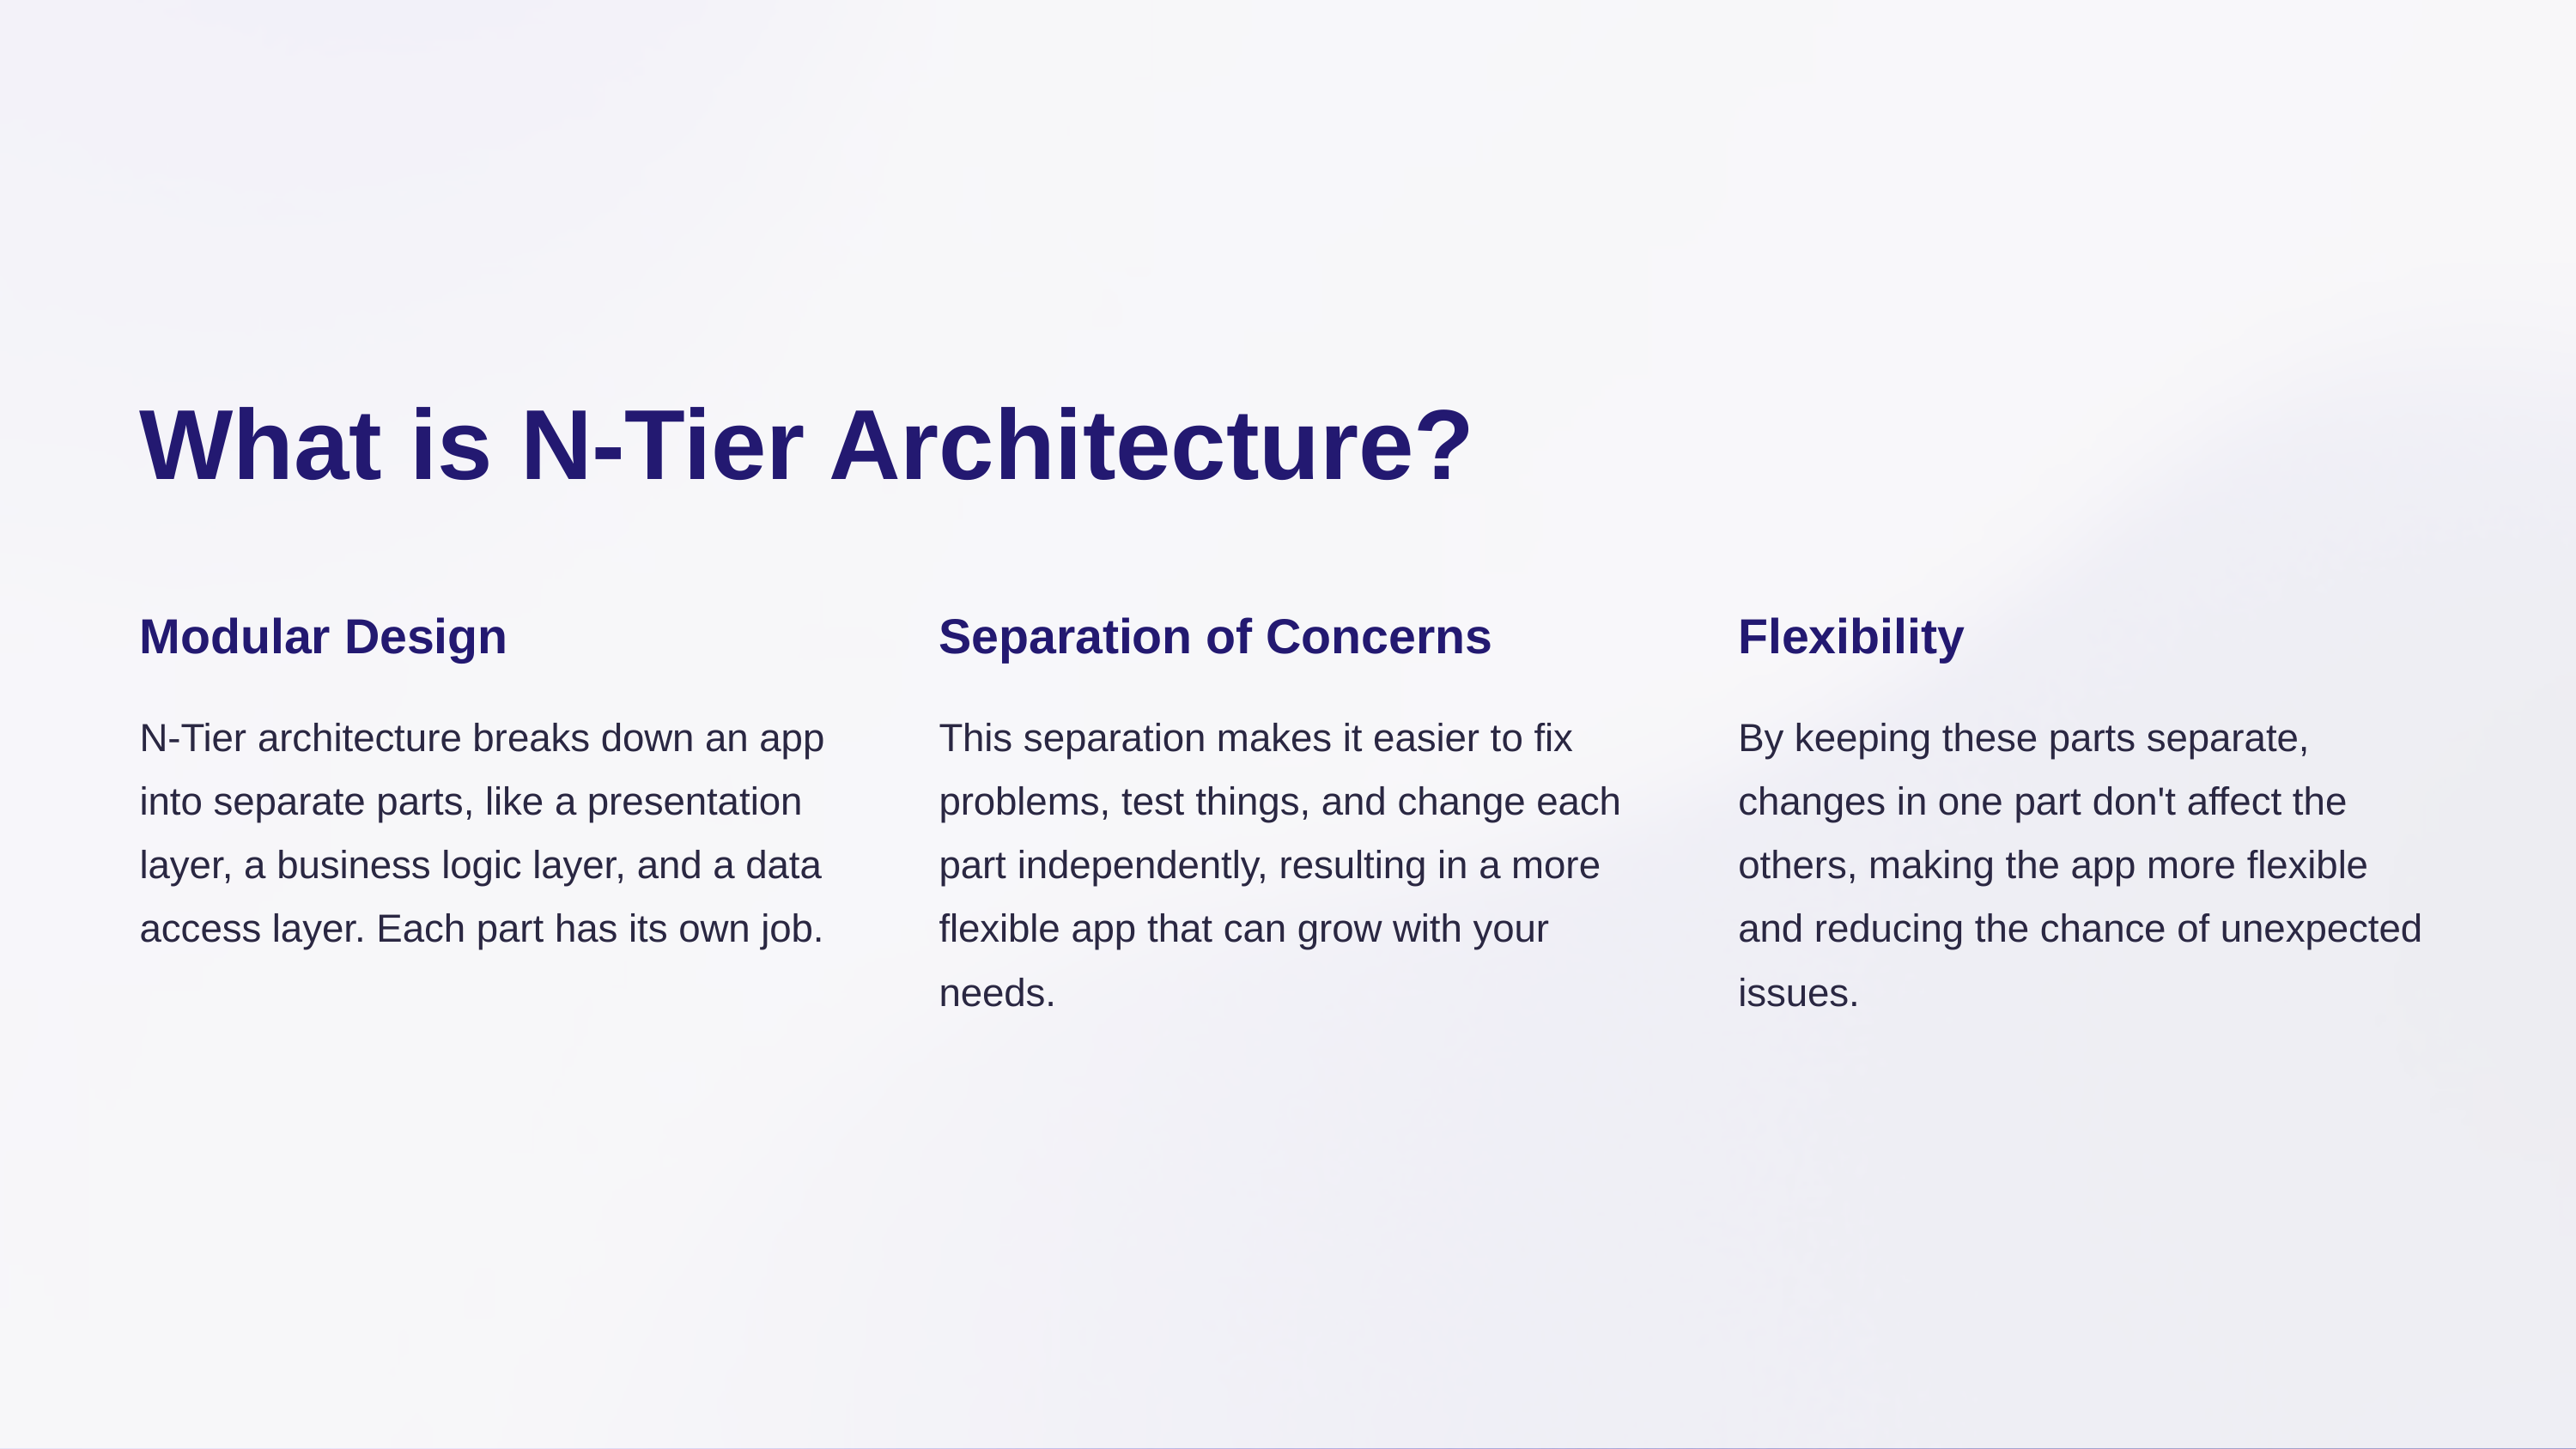

What is N-Tier Architecture?
Modular Design
Separation of Concerns
Flexibility
N-Tier architecture breaks down an app into separate parts, like a presentation layer, a business logic layer, and a data access layer. Each part has its own job.
This separation makes it easier to fix problems, test things, and change each part independently, resulting in a more flexible app that can grow with your needs.
By keeping these parts separate, changes in one part don't affect the others, making the app more flexible and reducing the chance of unexpected issues.